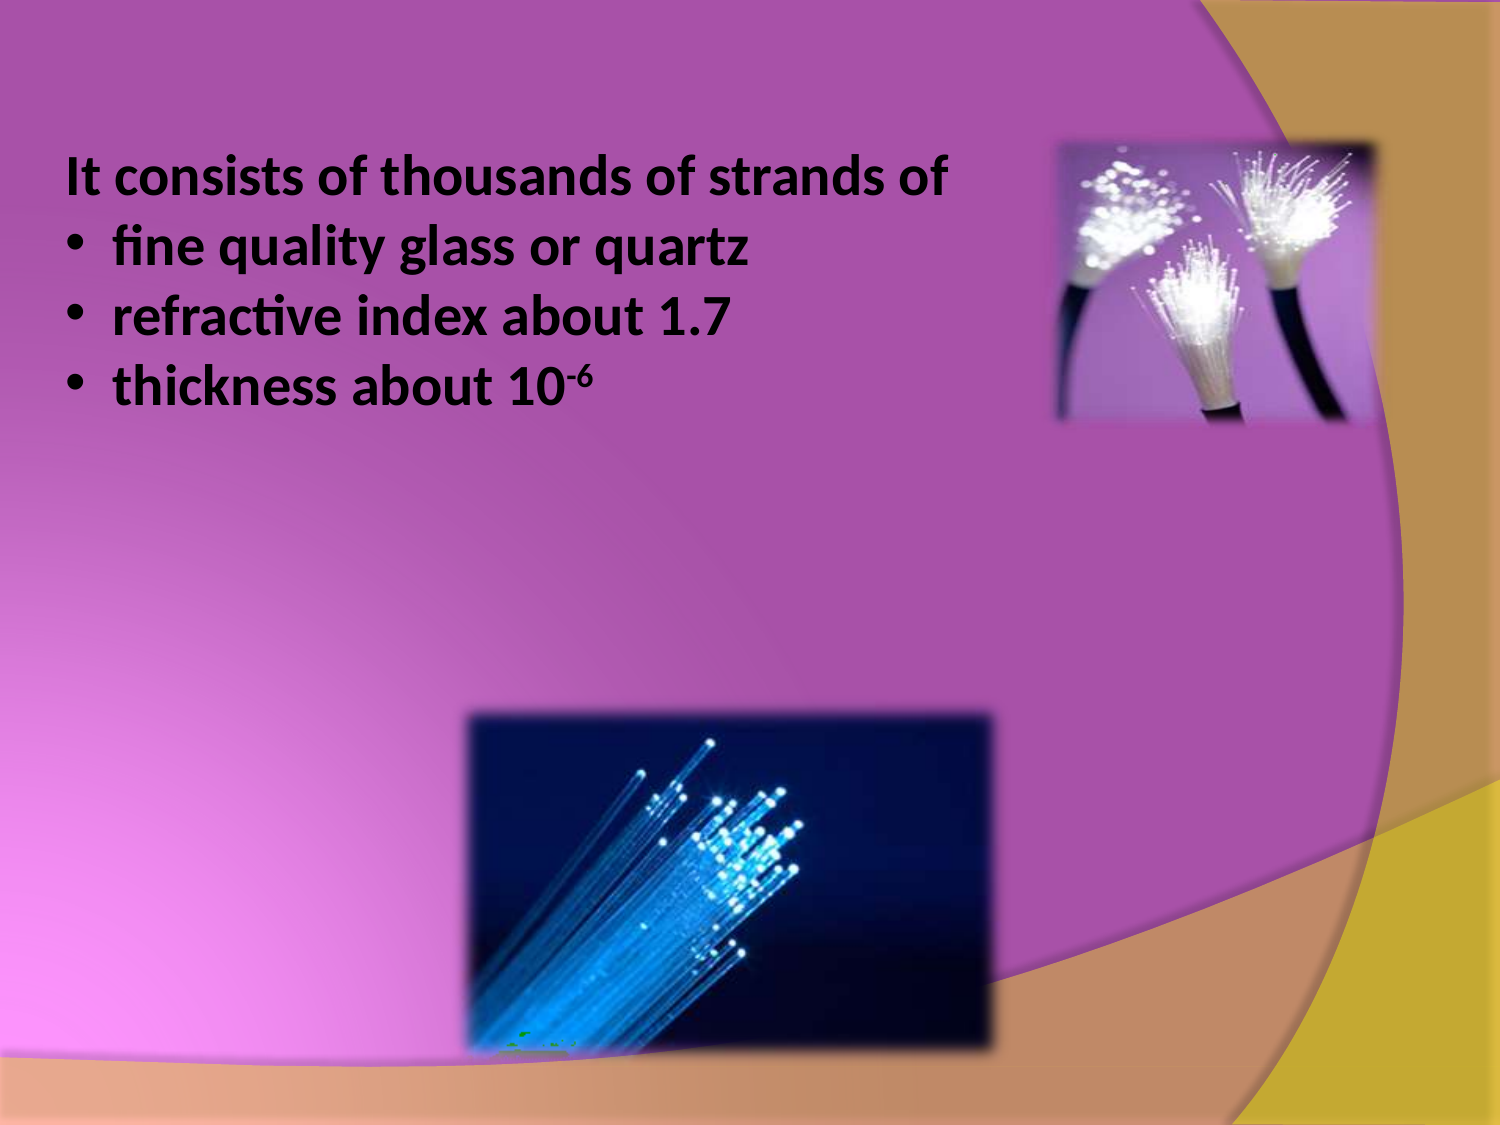

It consists of thousands of strands of
fine quality glass or quartz
refractive index about 1.7
thickness about 10-6